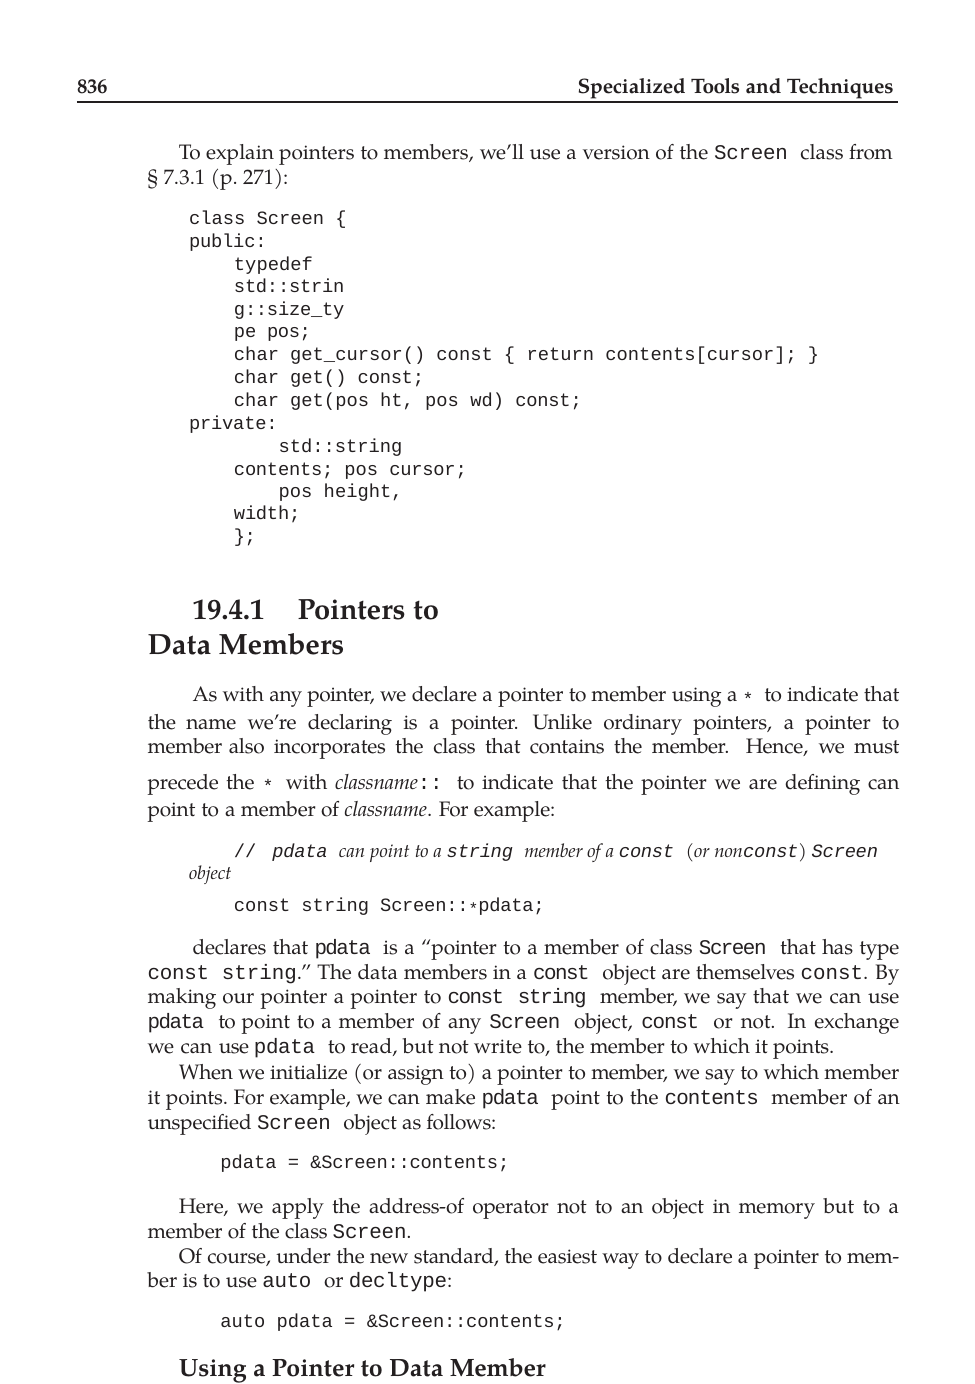

836
Specialized Tools and Techniques

To explain pointers to members, we’ll use a version of the Screen class from
§ 7.3.1 (p. 271):
class Screen { public:
typedef std::string::size_type pos;
char get_cursor() const { return contents[cursor]; } char get() const;
char get(pos ht, pos wd) const; private:
std::string contents; pos cursor;
pos height, width;
};

19.4.1	Pointers to Data Members
As with any pointer, we declare a pointer to member using a * to indicate that the name we’re declaring is a pointer. Unlike ordinary pointers, a pointer to member also incorporates the class that contains the member. Hence, we must precede the * with classname:: to indicate that the pointer we are defining can point to a member of classname. For example:
// pdata can point to a string member of a const (or nonconst) Screen object
const string Screen::*pdata;
declares that pdata is a “pointer to a member of class Screen that has type const string.” The data members in a const object are themselves const. By making our pointer a pointer to const string member, we say that we can use pdata to point to a member of any Screen object, const or not. In exchange we can use pdata to read, but not write to, the member to which it points.
When we initialize (or assign to) a pointer to member, we say to which member it points. For example, we can make pdata point to the contents member of an unspecified Screen object as follows:
pdata = &Screen::contents;

Here, we apply the address-of operator not to an object in memory but to a member of the class Screen.
Of course, under the new standard, the easiest way to declare a pointer to mem- ber is to use auto or decltype:
auto pdata = &Screen::contents;

Using a Pointer to Data Member
It is essential to understand that when we initialize or assign a pointer to member, that pointer does not yet point to any data. It identifies a specific member but not the object that contains that member. We supply the object when we dereference the pointer to member.